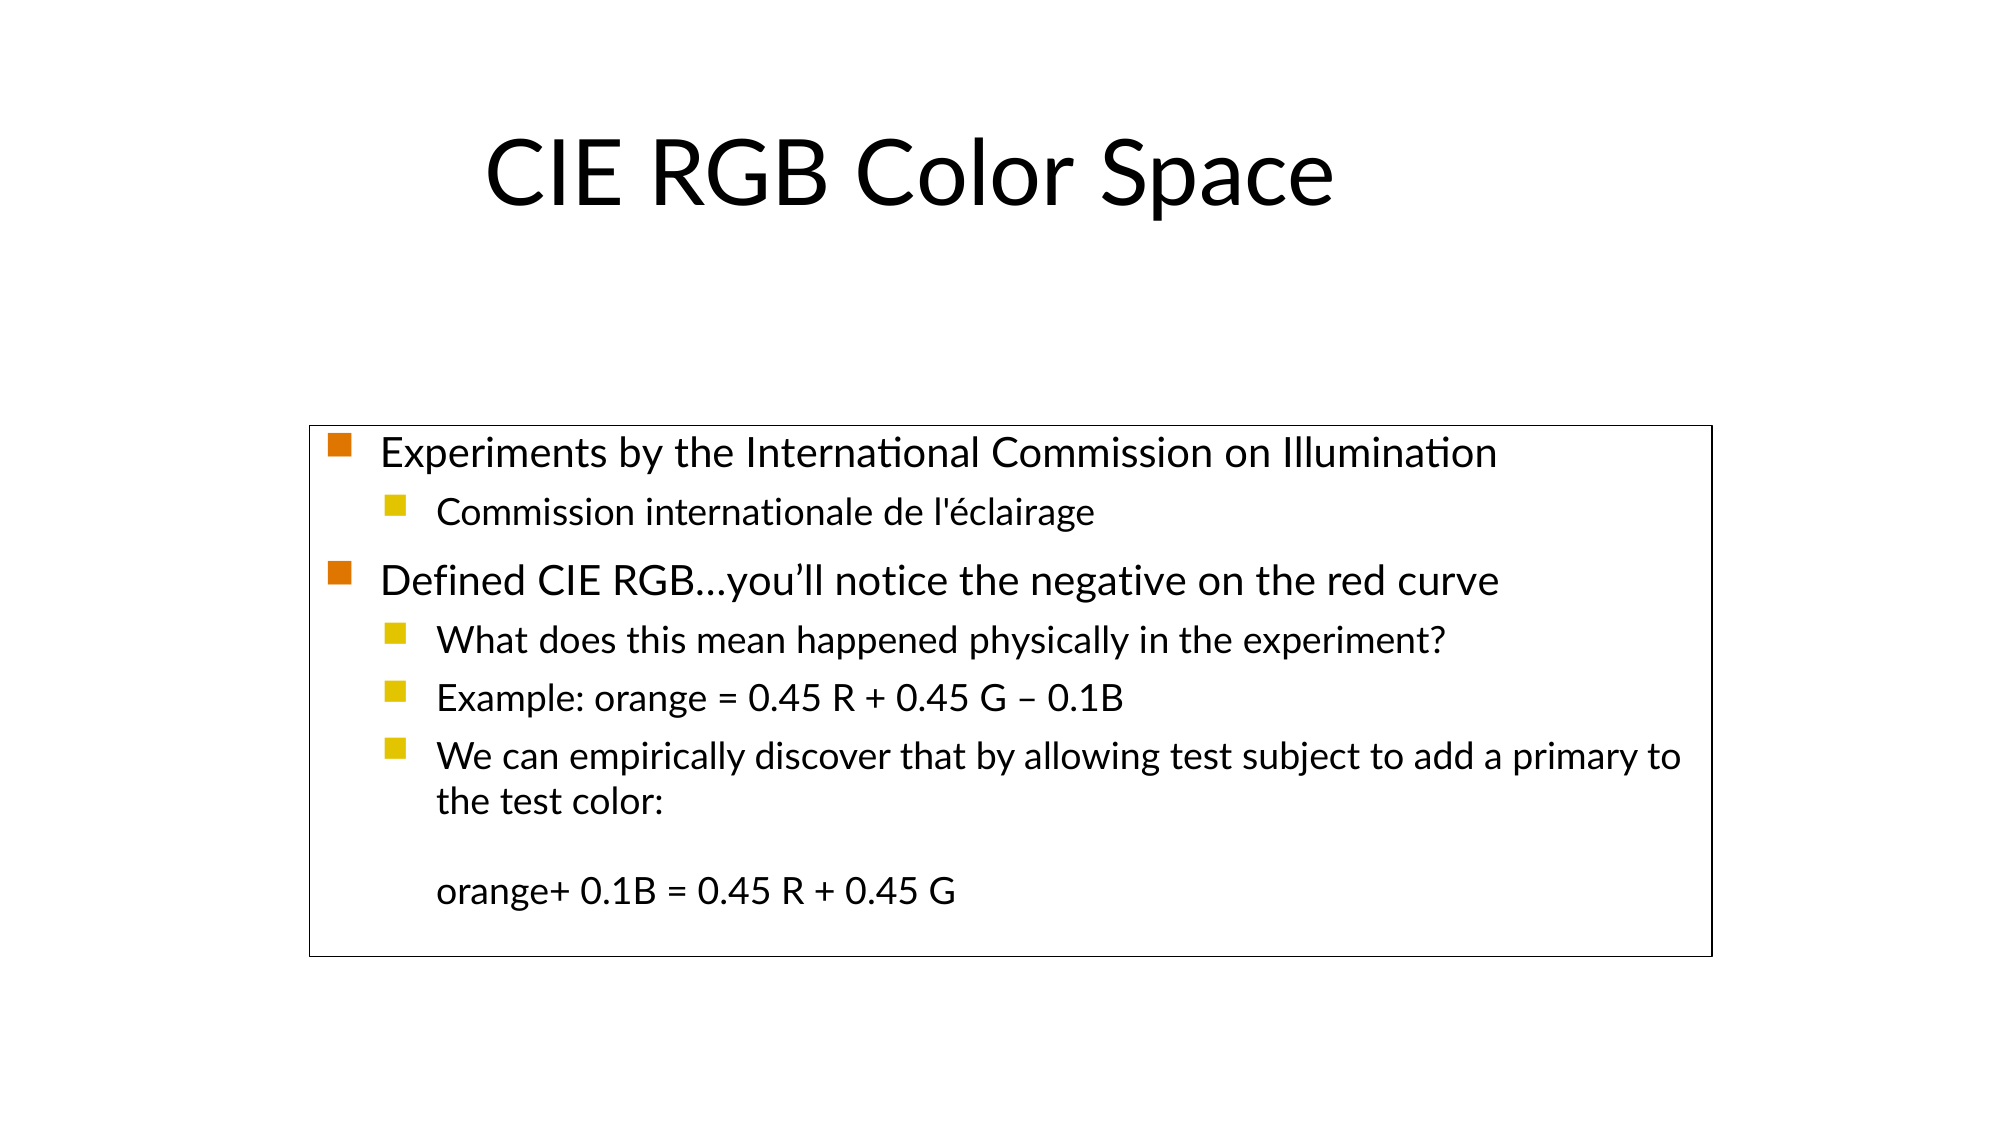

# CIE RGB Color Space
Experiments by the International Commission on Illumination
Commission internationale de l'éclairage
Defined CIE RGB…you’ll notice the negative on the red curve
What does this mean happened physically in the experiment?
Example: orange = 0.45 R + 0.45 G – 0.1B
We can empirically discover that by allowing test subject to add a primary to the test color:
orange+ 0.1B = 0.45 R + 0.45 G